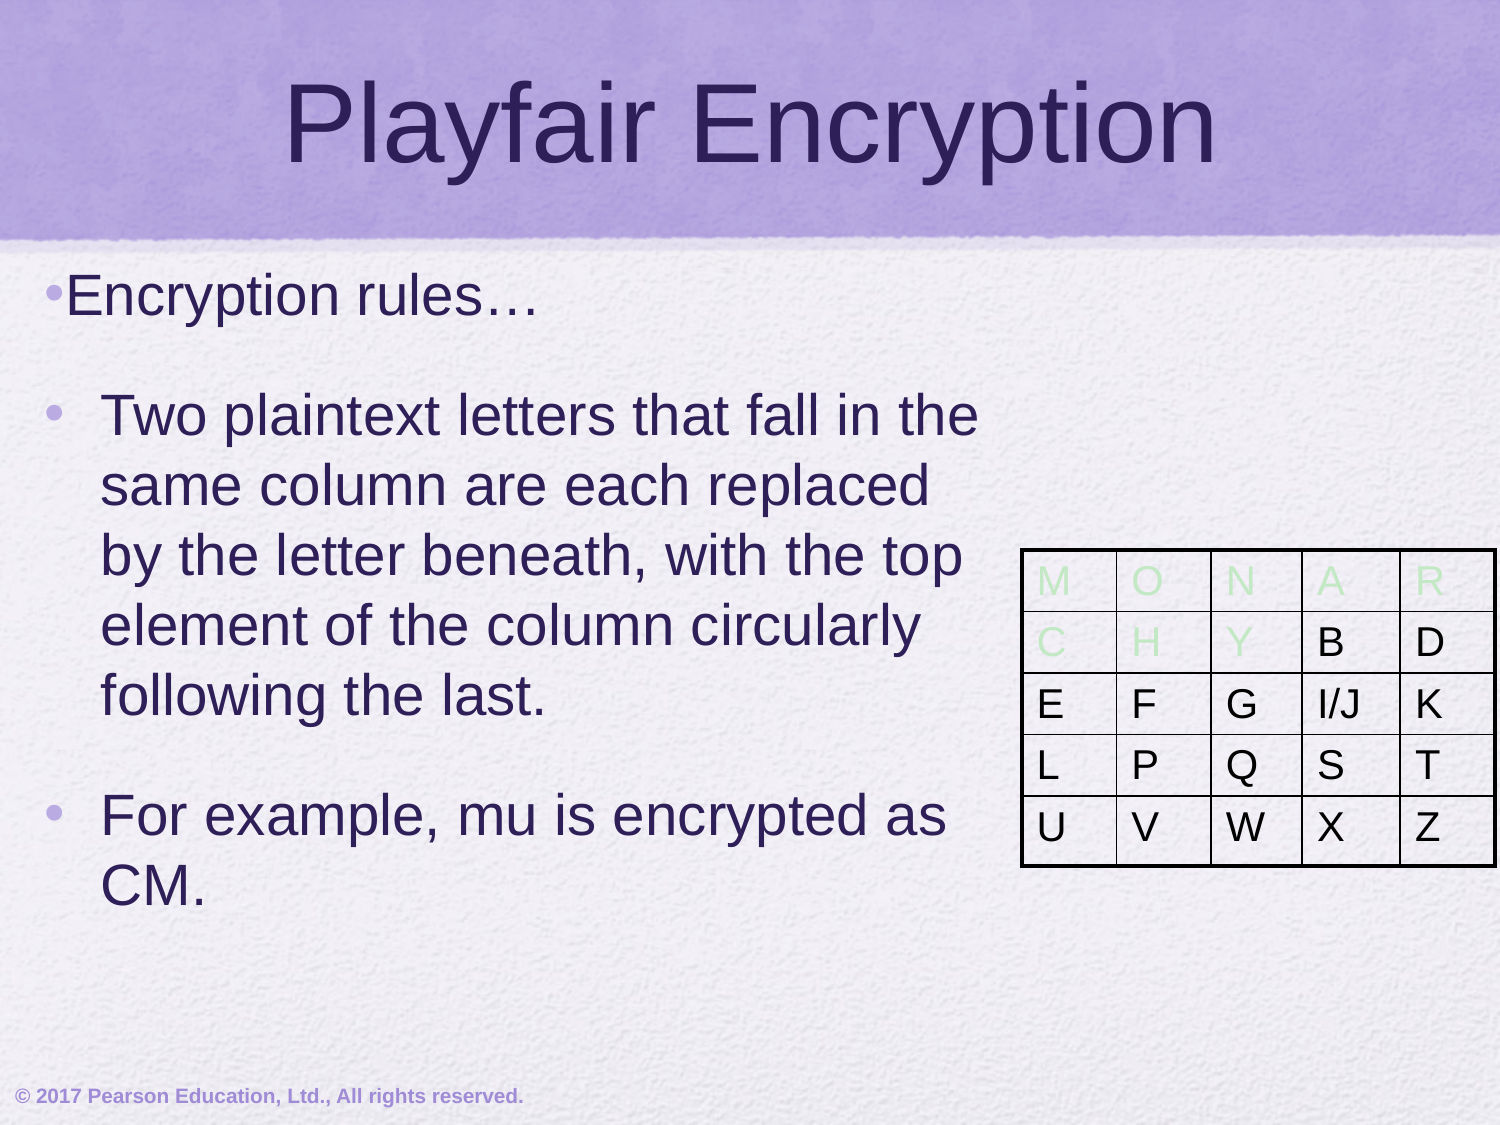

# Playfair Encryption
Encryption rules…
Two plaintext letters that fall in the same column are each replaced by the letter beneath, with the top element of the column circularly following the last.
For example, mu is encrypted as CM.
| M | O | N | A | R |
| --- | --- | --- | --- | --- |
| C | H | Y | B | D |
| E | F | G | I/J | K |
| L | P | Q | S | T |
| U | V | W | X | Z |
© 2017 Pearson Education, Ltd., All rights reserved.